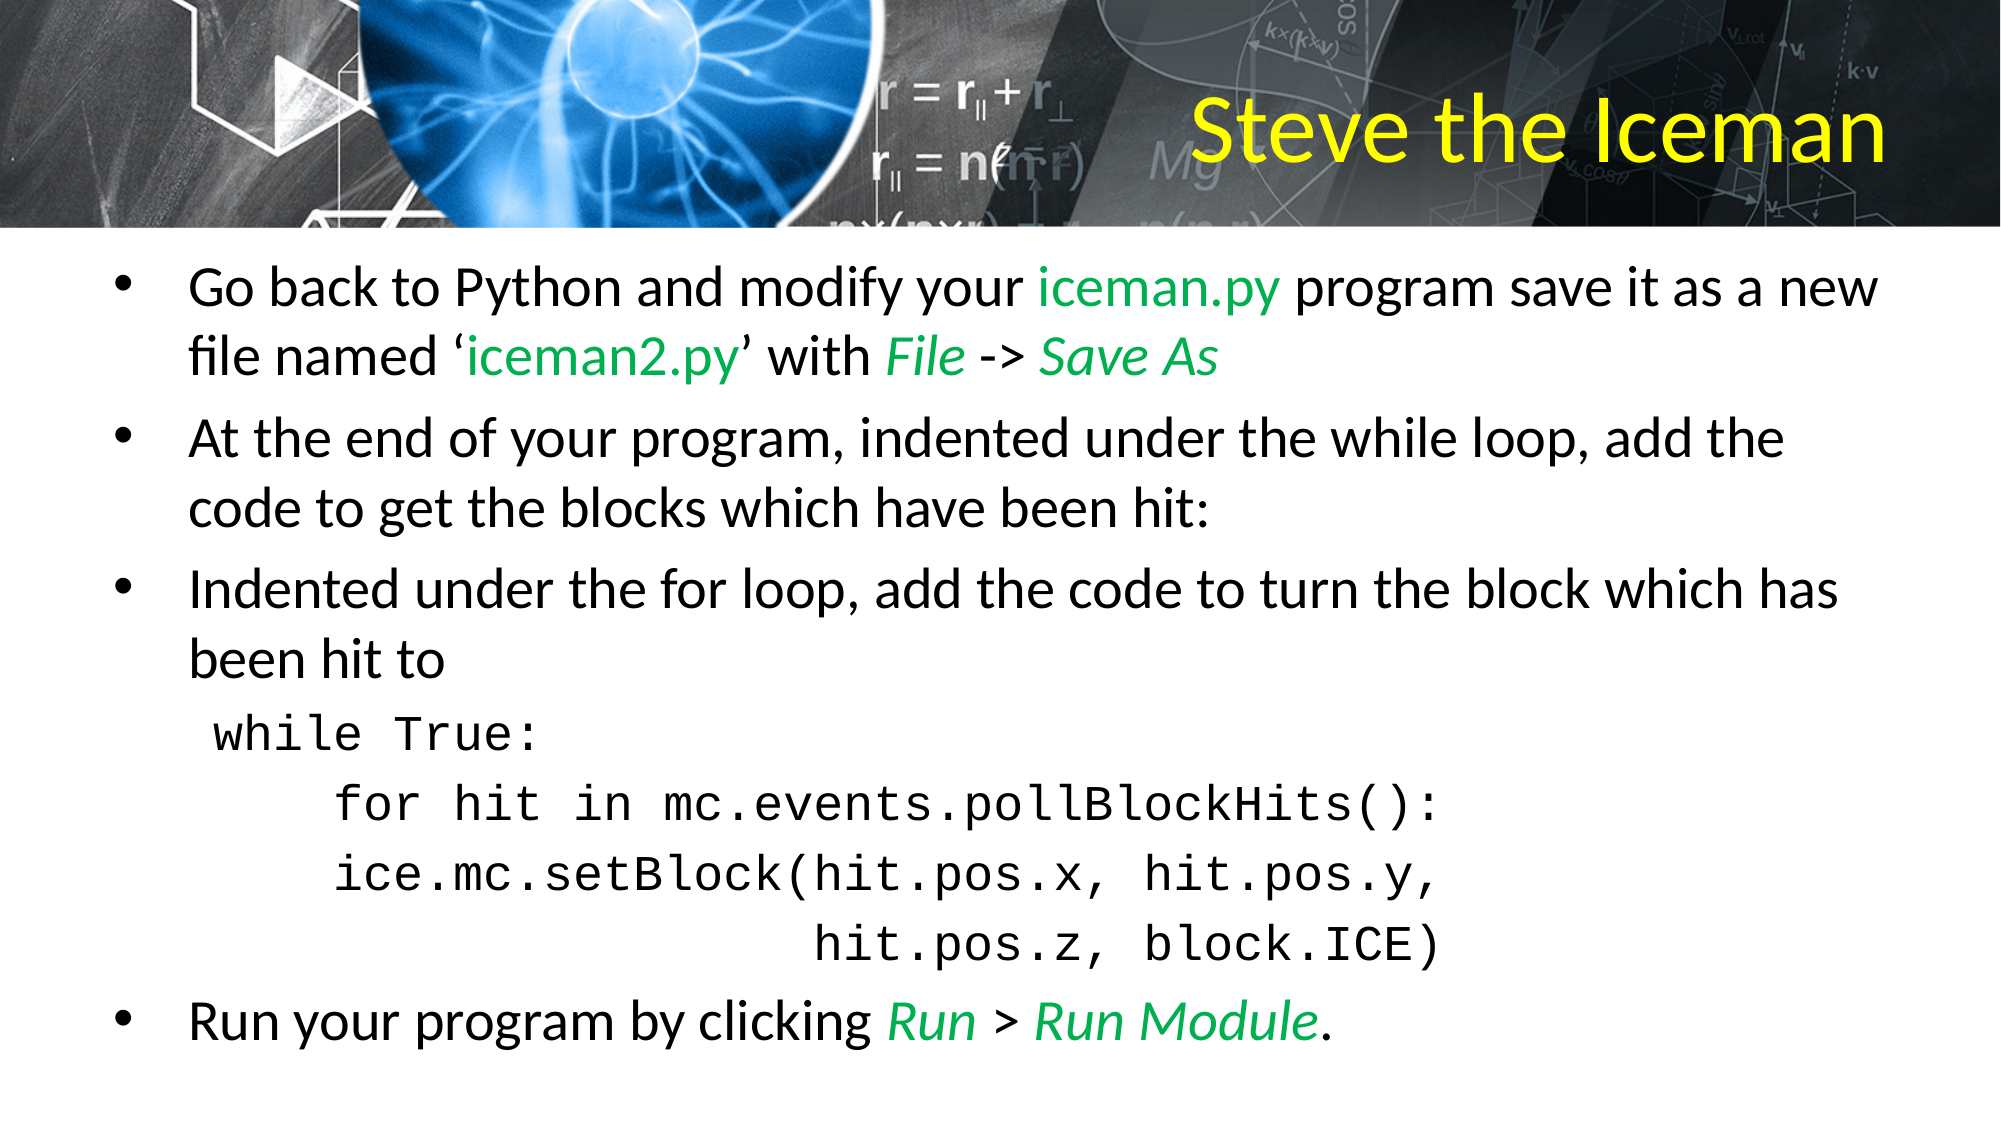

# Steve the Iceman
Go back to Python and modify your iceman.py program save it as a new file named ‘iceman2.py’ with File -> Save As
At the end of your program, indented under the while loop, add the code to get the blocks which have been hit:
Indented under the for loop, add the code to turn the block which has been hit to
while True:
    for hit in mc.events.pollBlockHits():
    ice.mc.setBlock(hit.pos.x, hit.pos.y,
                    hit.pos.z, block.ICE)
Run your program by clicking Run > Run Module.